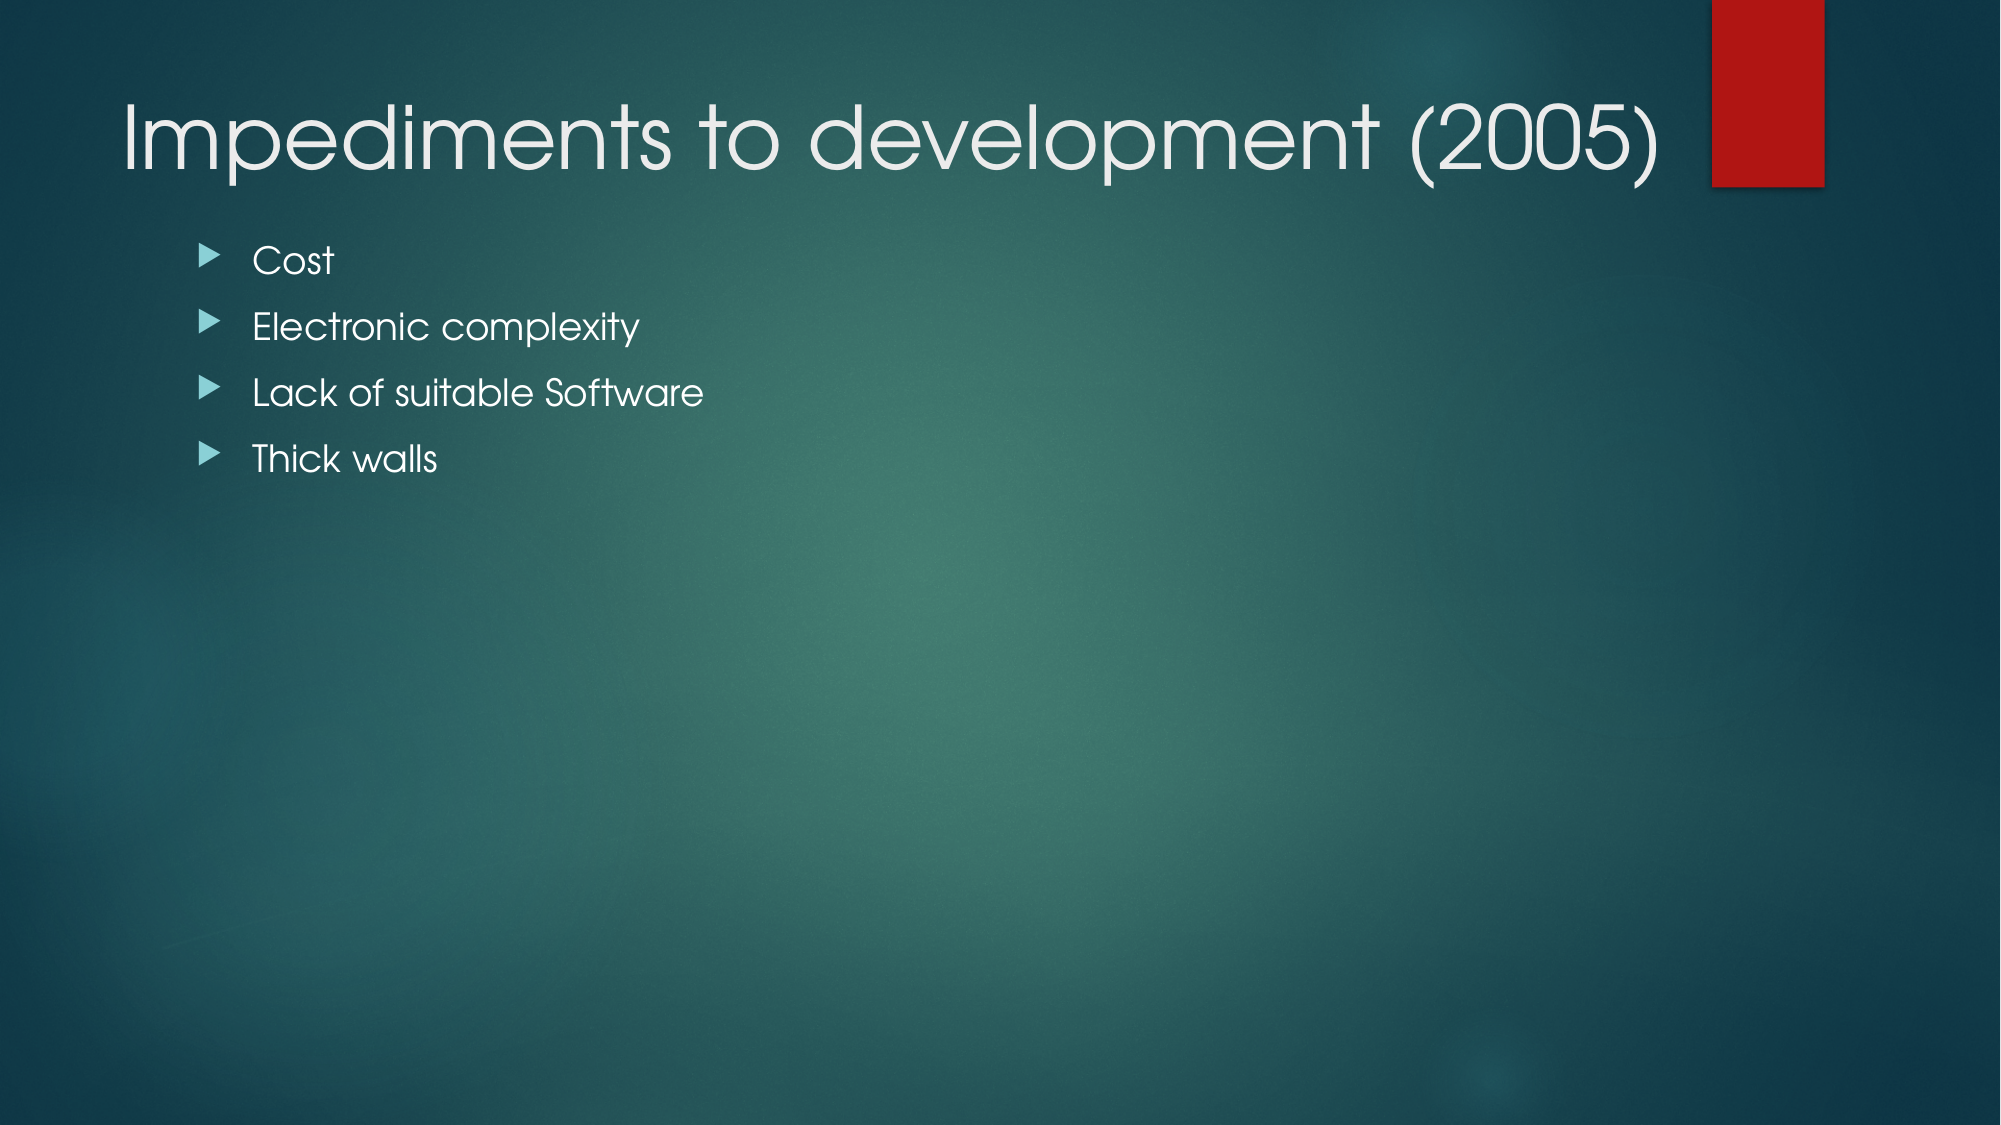

# Impediments to development (2005)
Cost
Electronic complexity
Lack of suitable Software
Thick walls